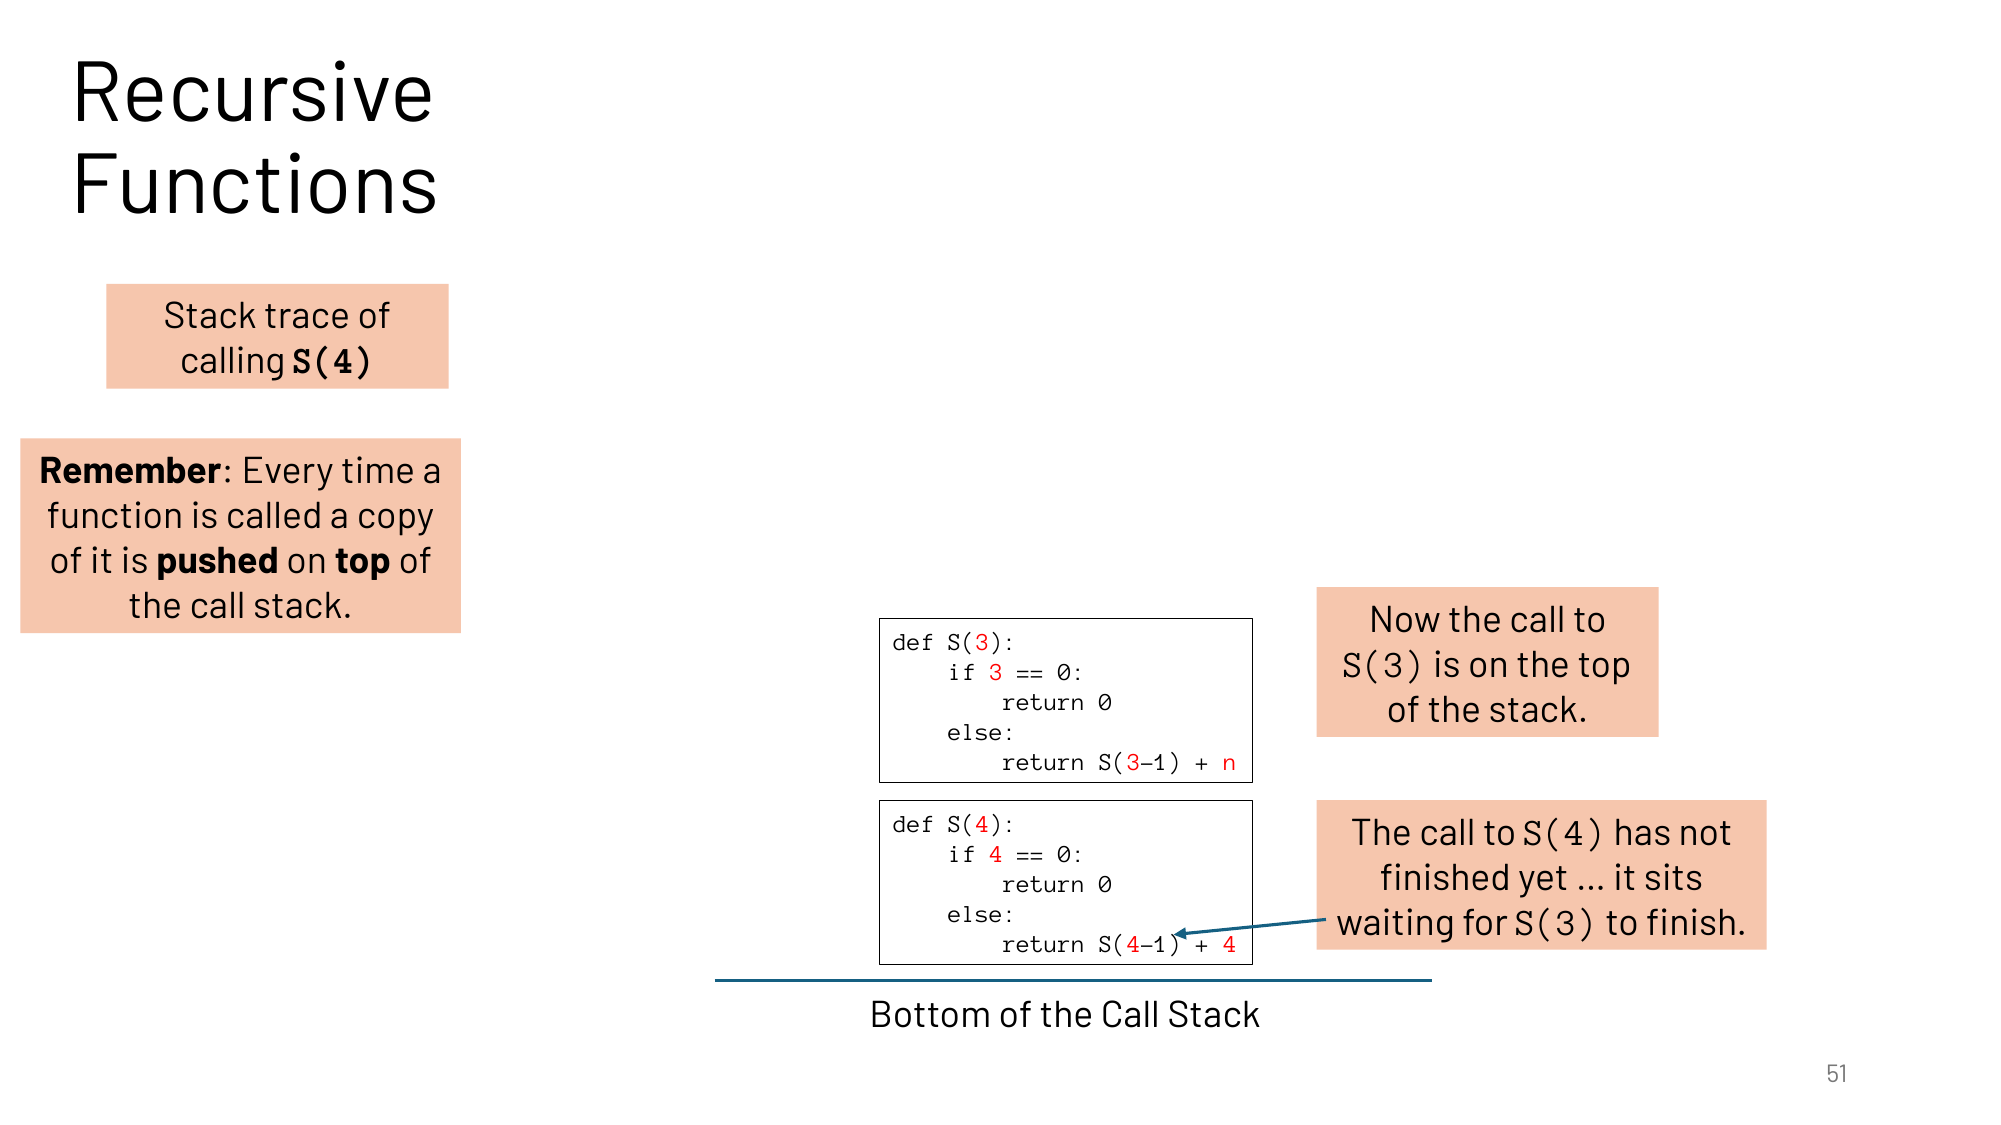

# Recursive Functions
Stack trace of calling S(4)
Remember: Every time a function is called a copy of it is pushed on top of the call stack.
Now the call to S(3) is on the top of the stack.
def S(3):
    if 3 == 0:
        return 0
    else:
        return S(3-1) + n
def S(4):
    if 4 == 0:
        return 0
    else:
        return S(4-1) + 4
The call to S(4) has not finished yet … it sits waiting for S(3) to finish.
Bottom of the Call Stack
51